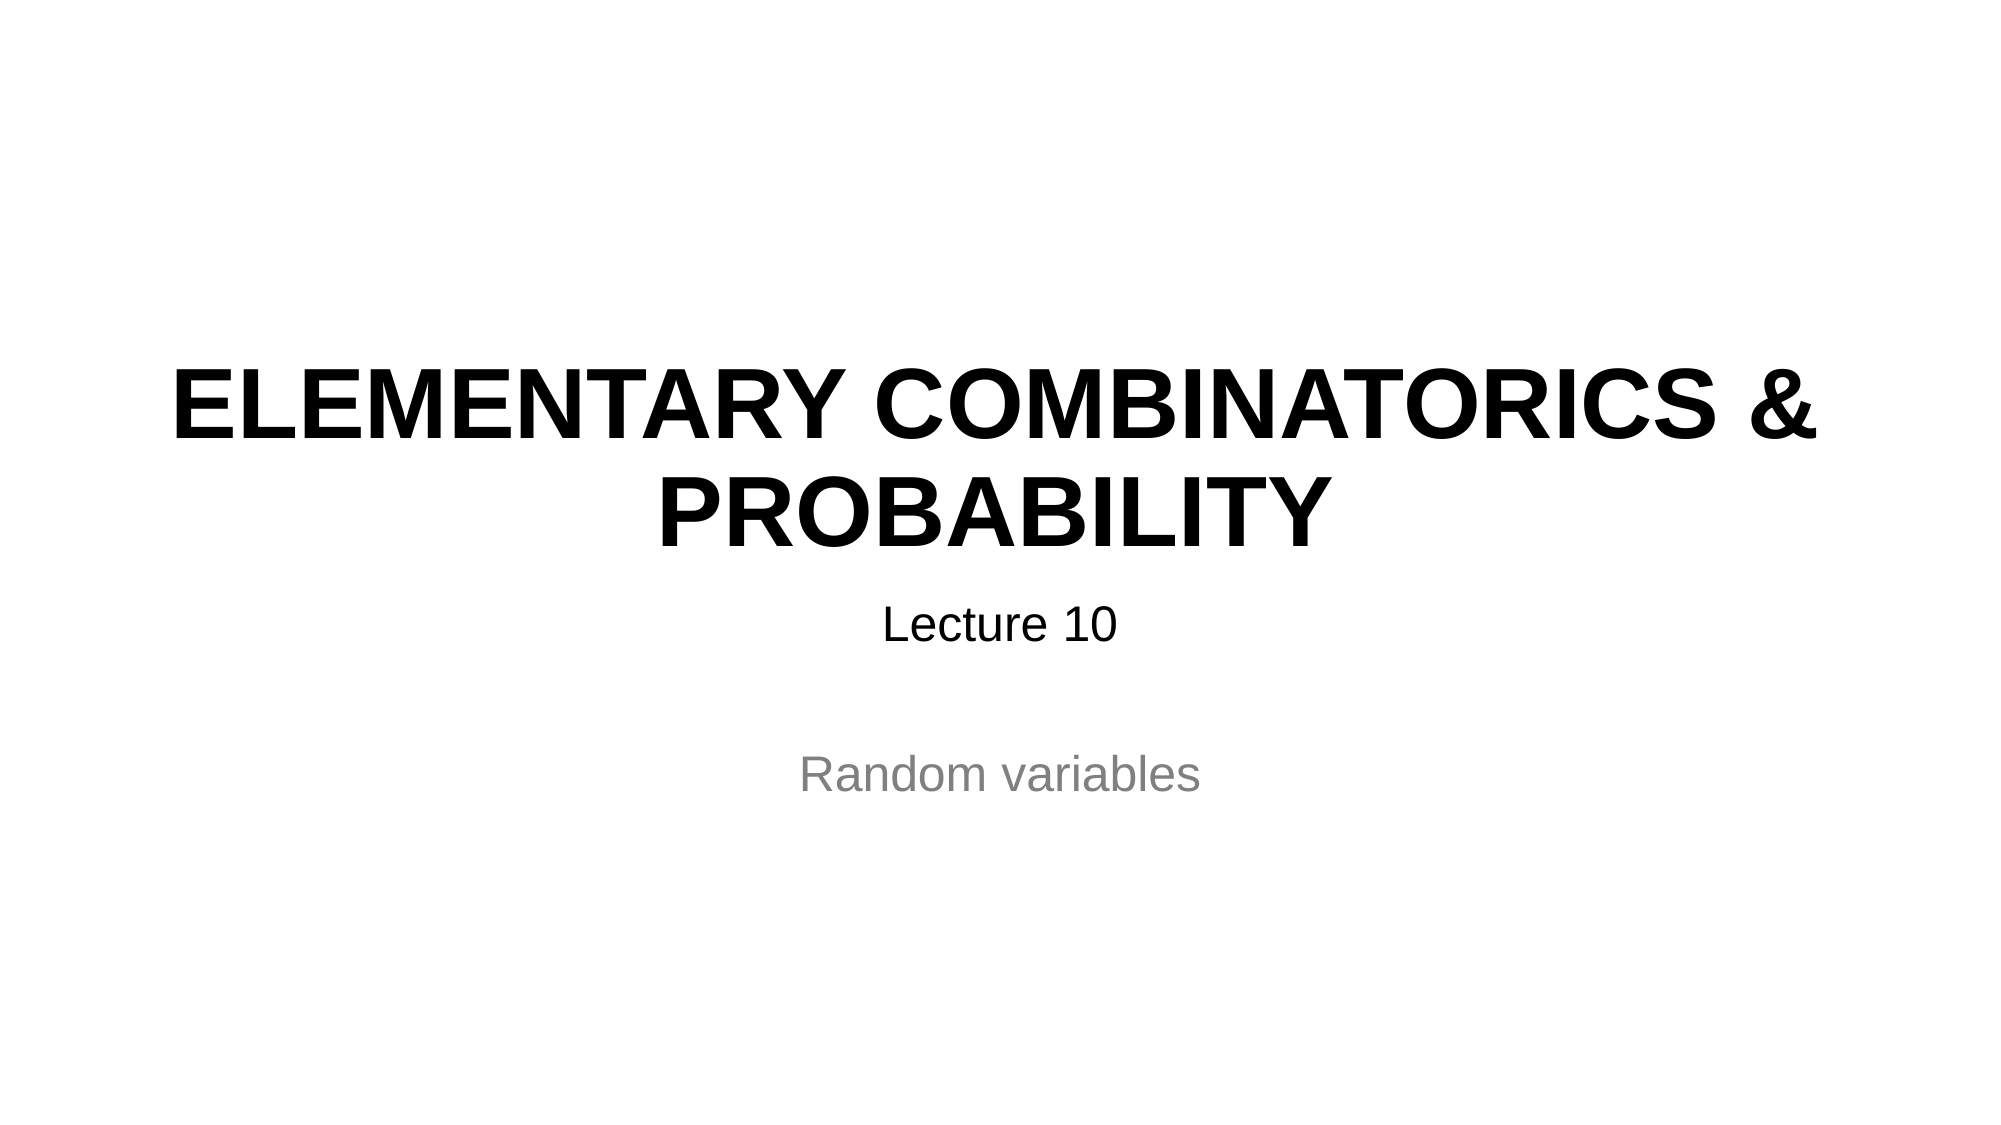

# ELEMENTARY COMBINATORICS & PROBABILITY
Lecture 10

Random variables